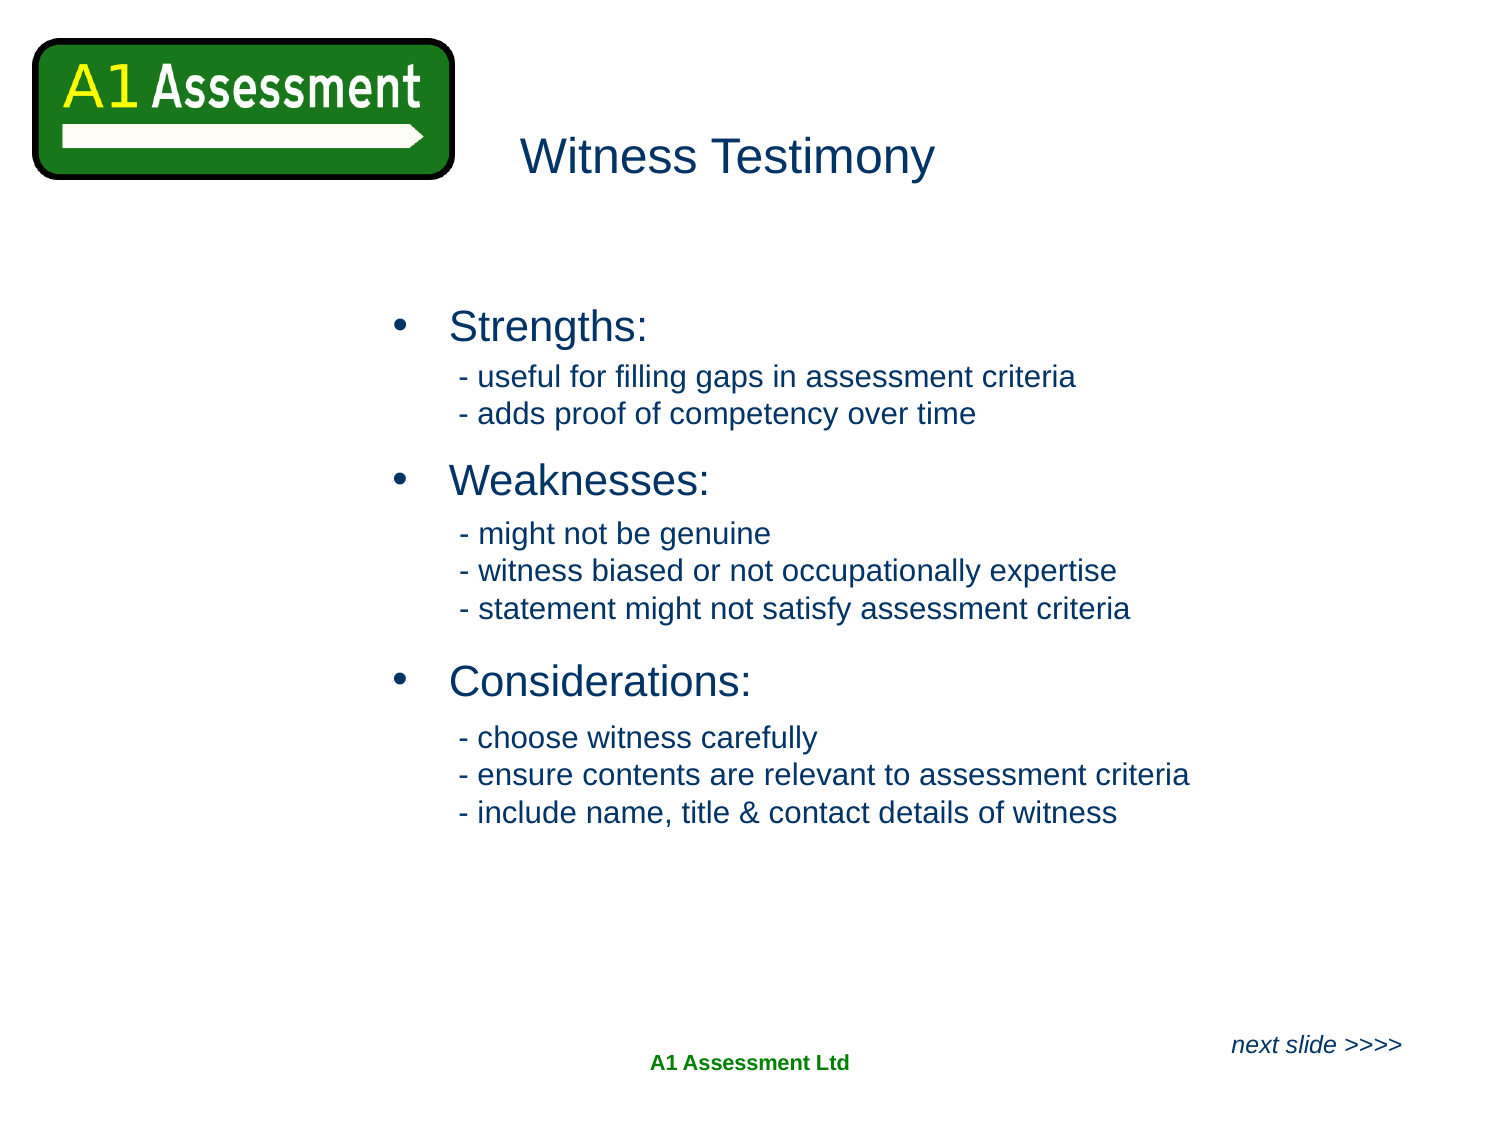

Witness Testimony
Strengths:
- useful for filling gaps in assessment criteria
- adds proof of competency over time
Weaknesses:
- might not be genuine
- witness biased or not occupationally expertise
- statement might not satisfy assessment criteria
Considerations:
- choose witness carefully
- ensure contents are relevant to assessment criteria
- include name, title & contact details of witness
next slide >>>>
A1 Assessment Ltd